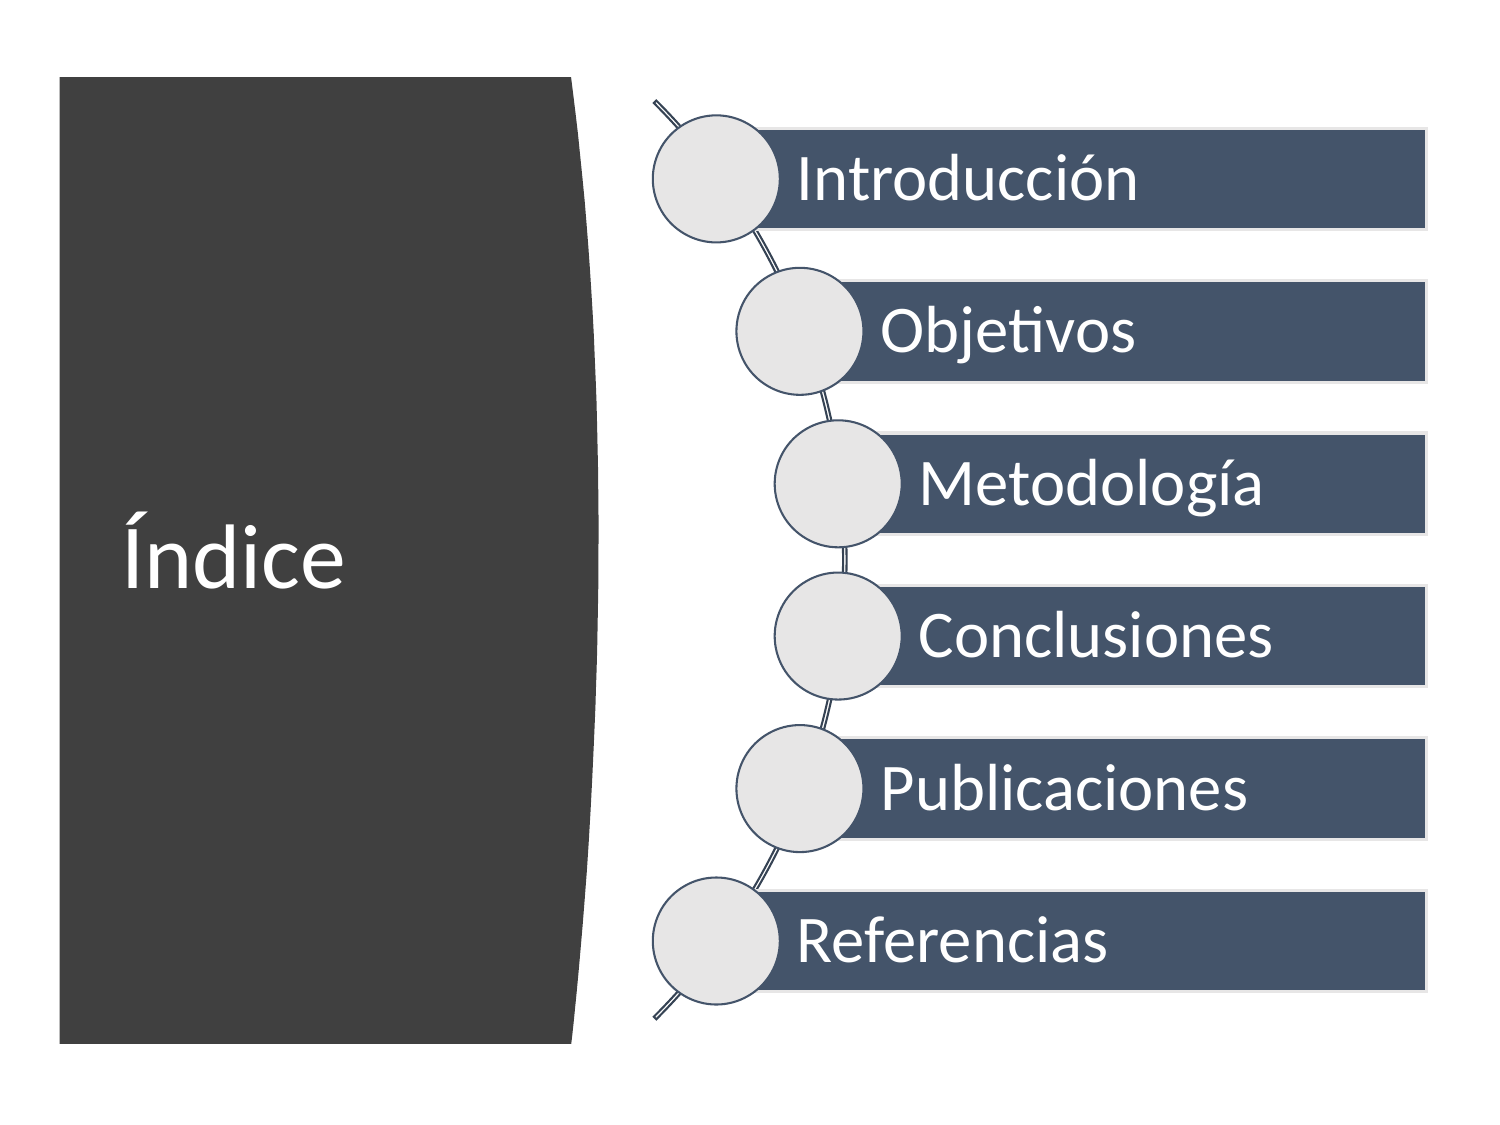

Introducción
Objetivos
Metodología
Conclusiones
Publicaciones
Referencias

# Índice